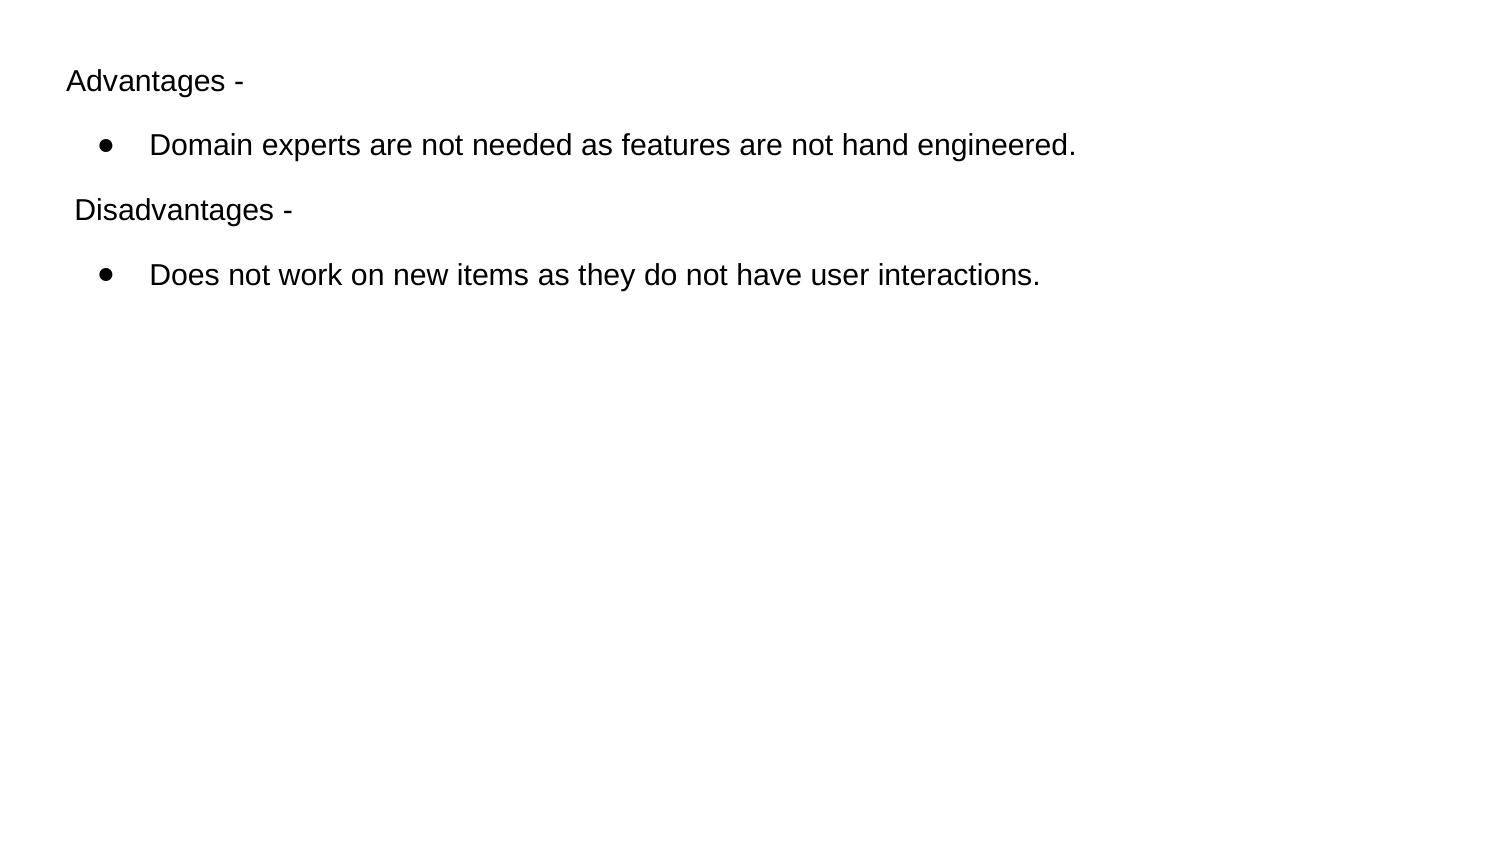

Advantages -
Domain experts are not needed as features are not hand engineered.
Disadvantages -
Does not work on new items as they do not have user interactions.